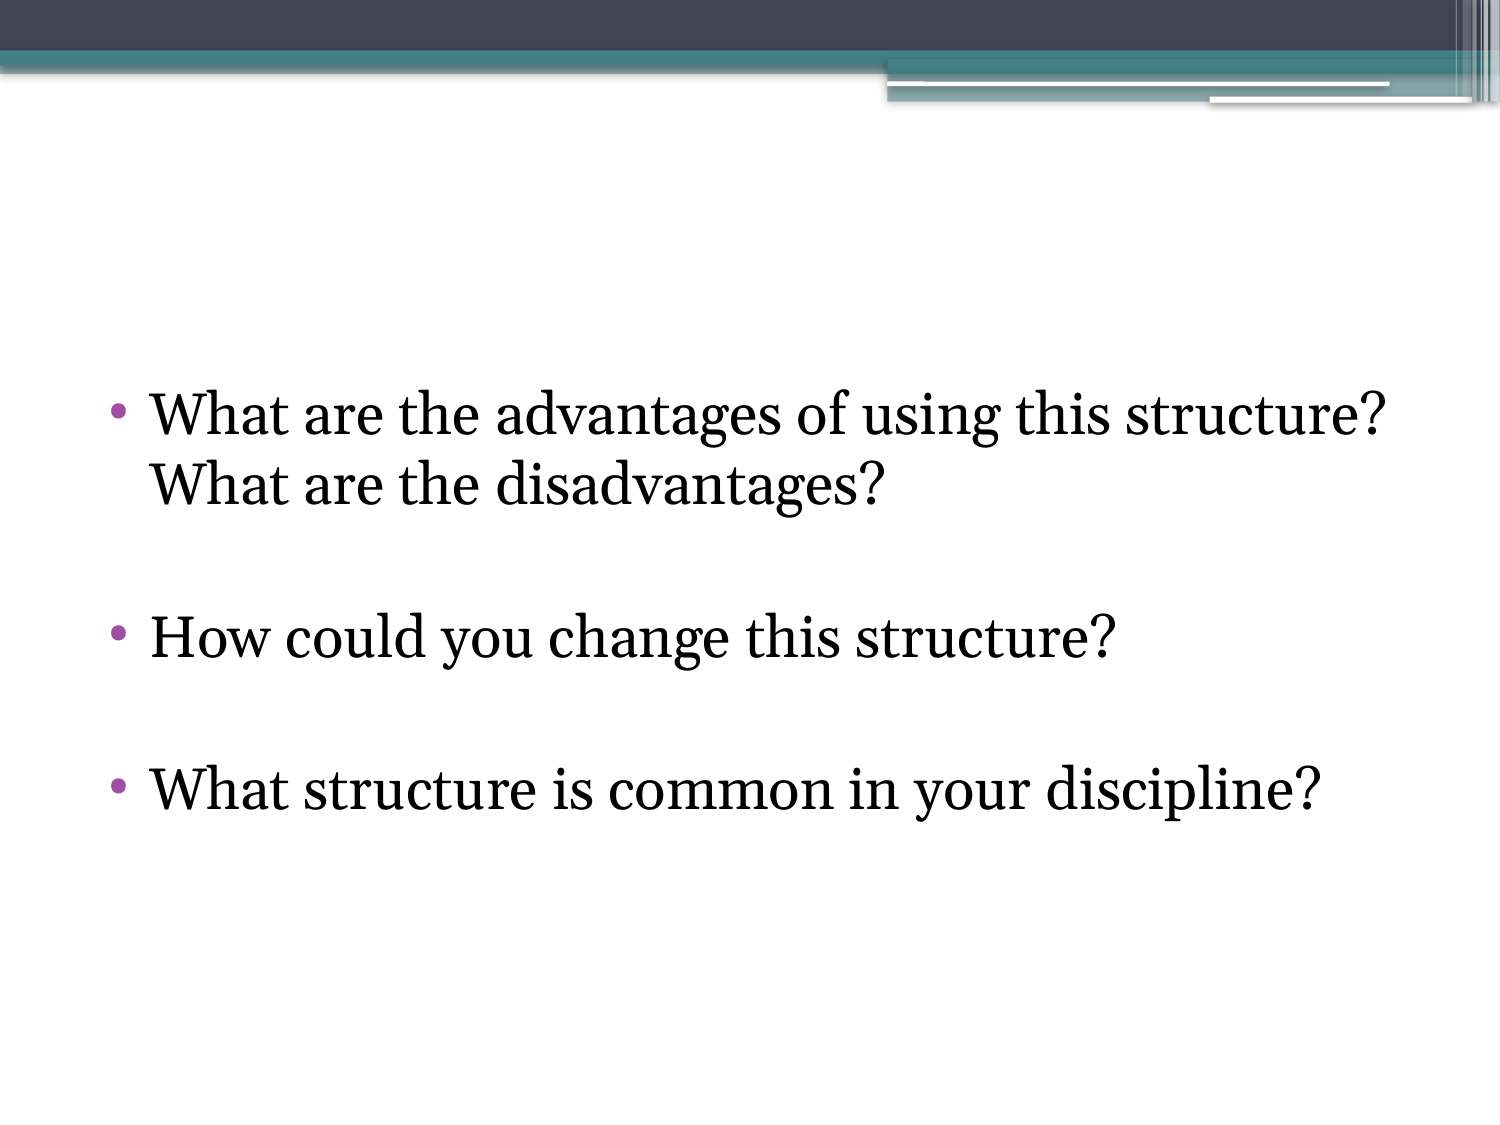

#
What are the advantages of using this structure? What are the disadvantages?

How could you change this structure?

What structure is common in your discipline?